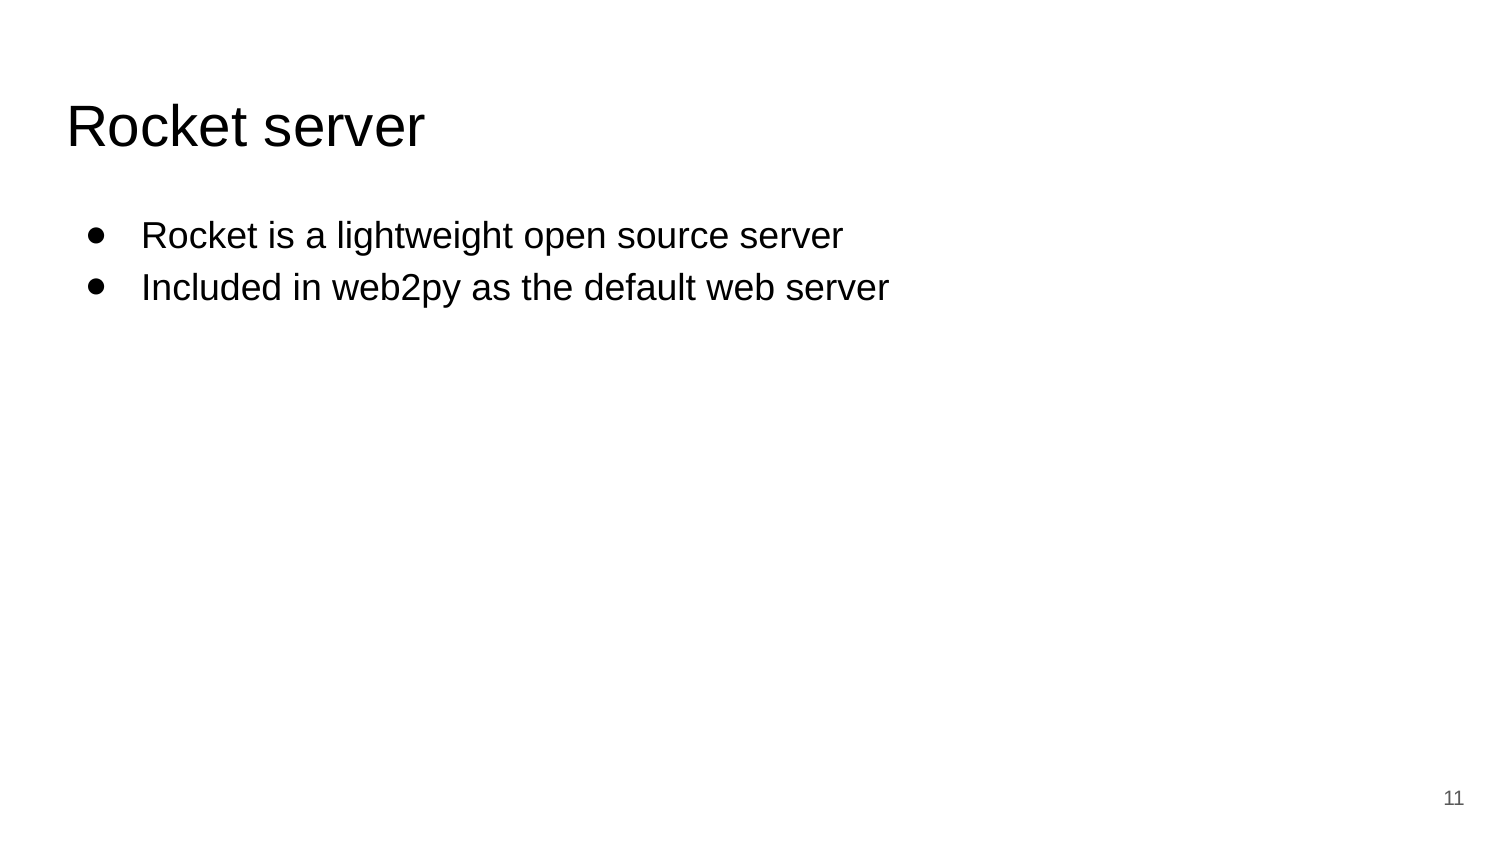

# Rocket server
Rocket is a lightweight open source server
Included in web2py as the default web server
11